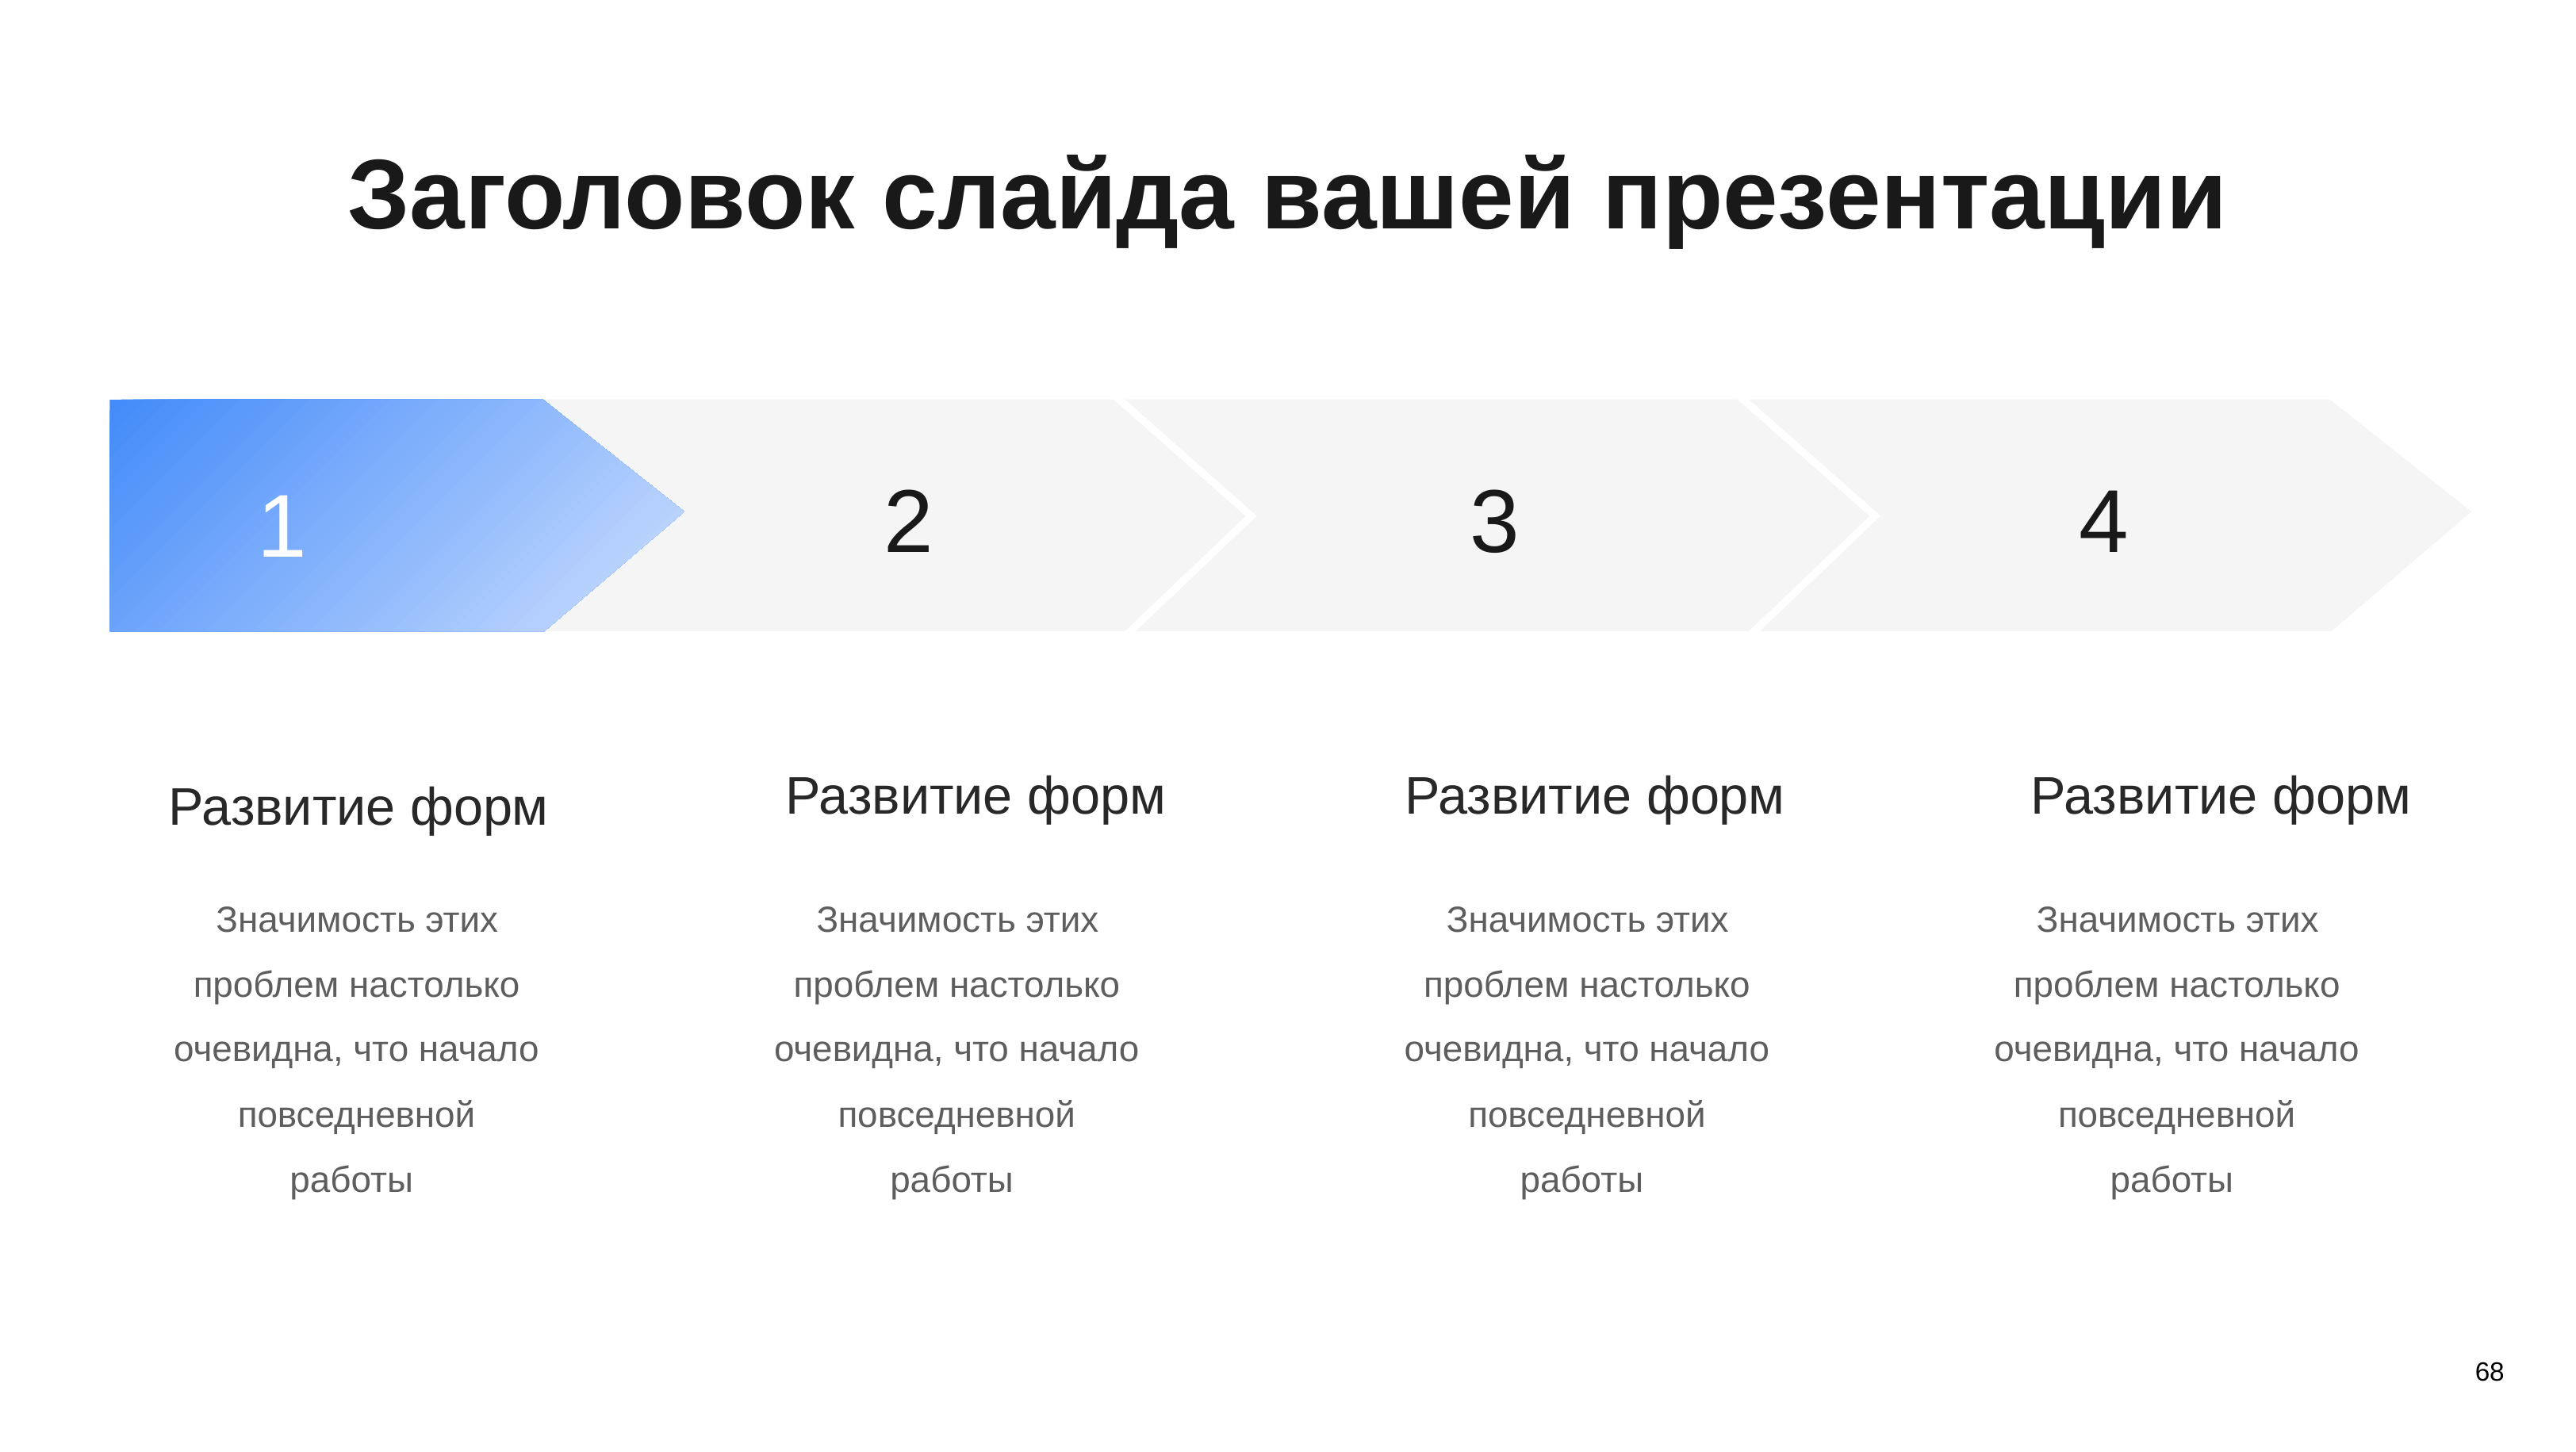

Заголовок слайда вашей презентации

1
2
3
4
Развитие форм
Развитие форм
Развитие форм
Развитие форм
Значимость этих проблем настолько очевидна, что начало повседневной работы
Значимость этих проблем настолько очевидна, что начало повседневной работы
Значимость этих проблем настолько очевидна, что начало повседневной работы
Значимость этих проблем настолько очевидна, что начало повседневной работы
68